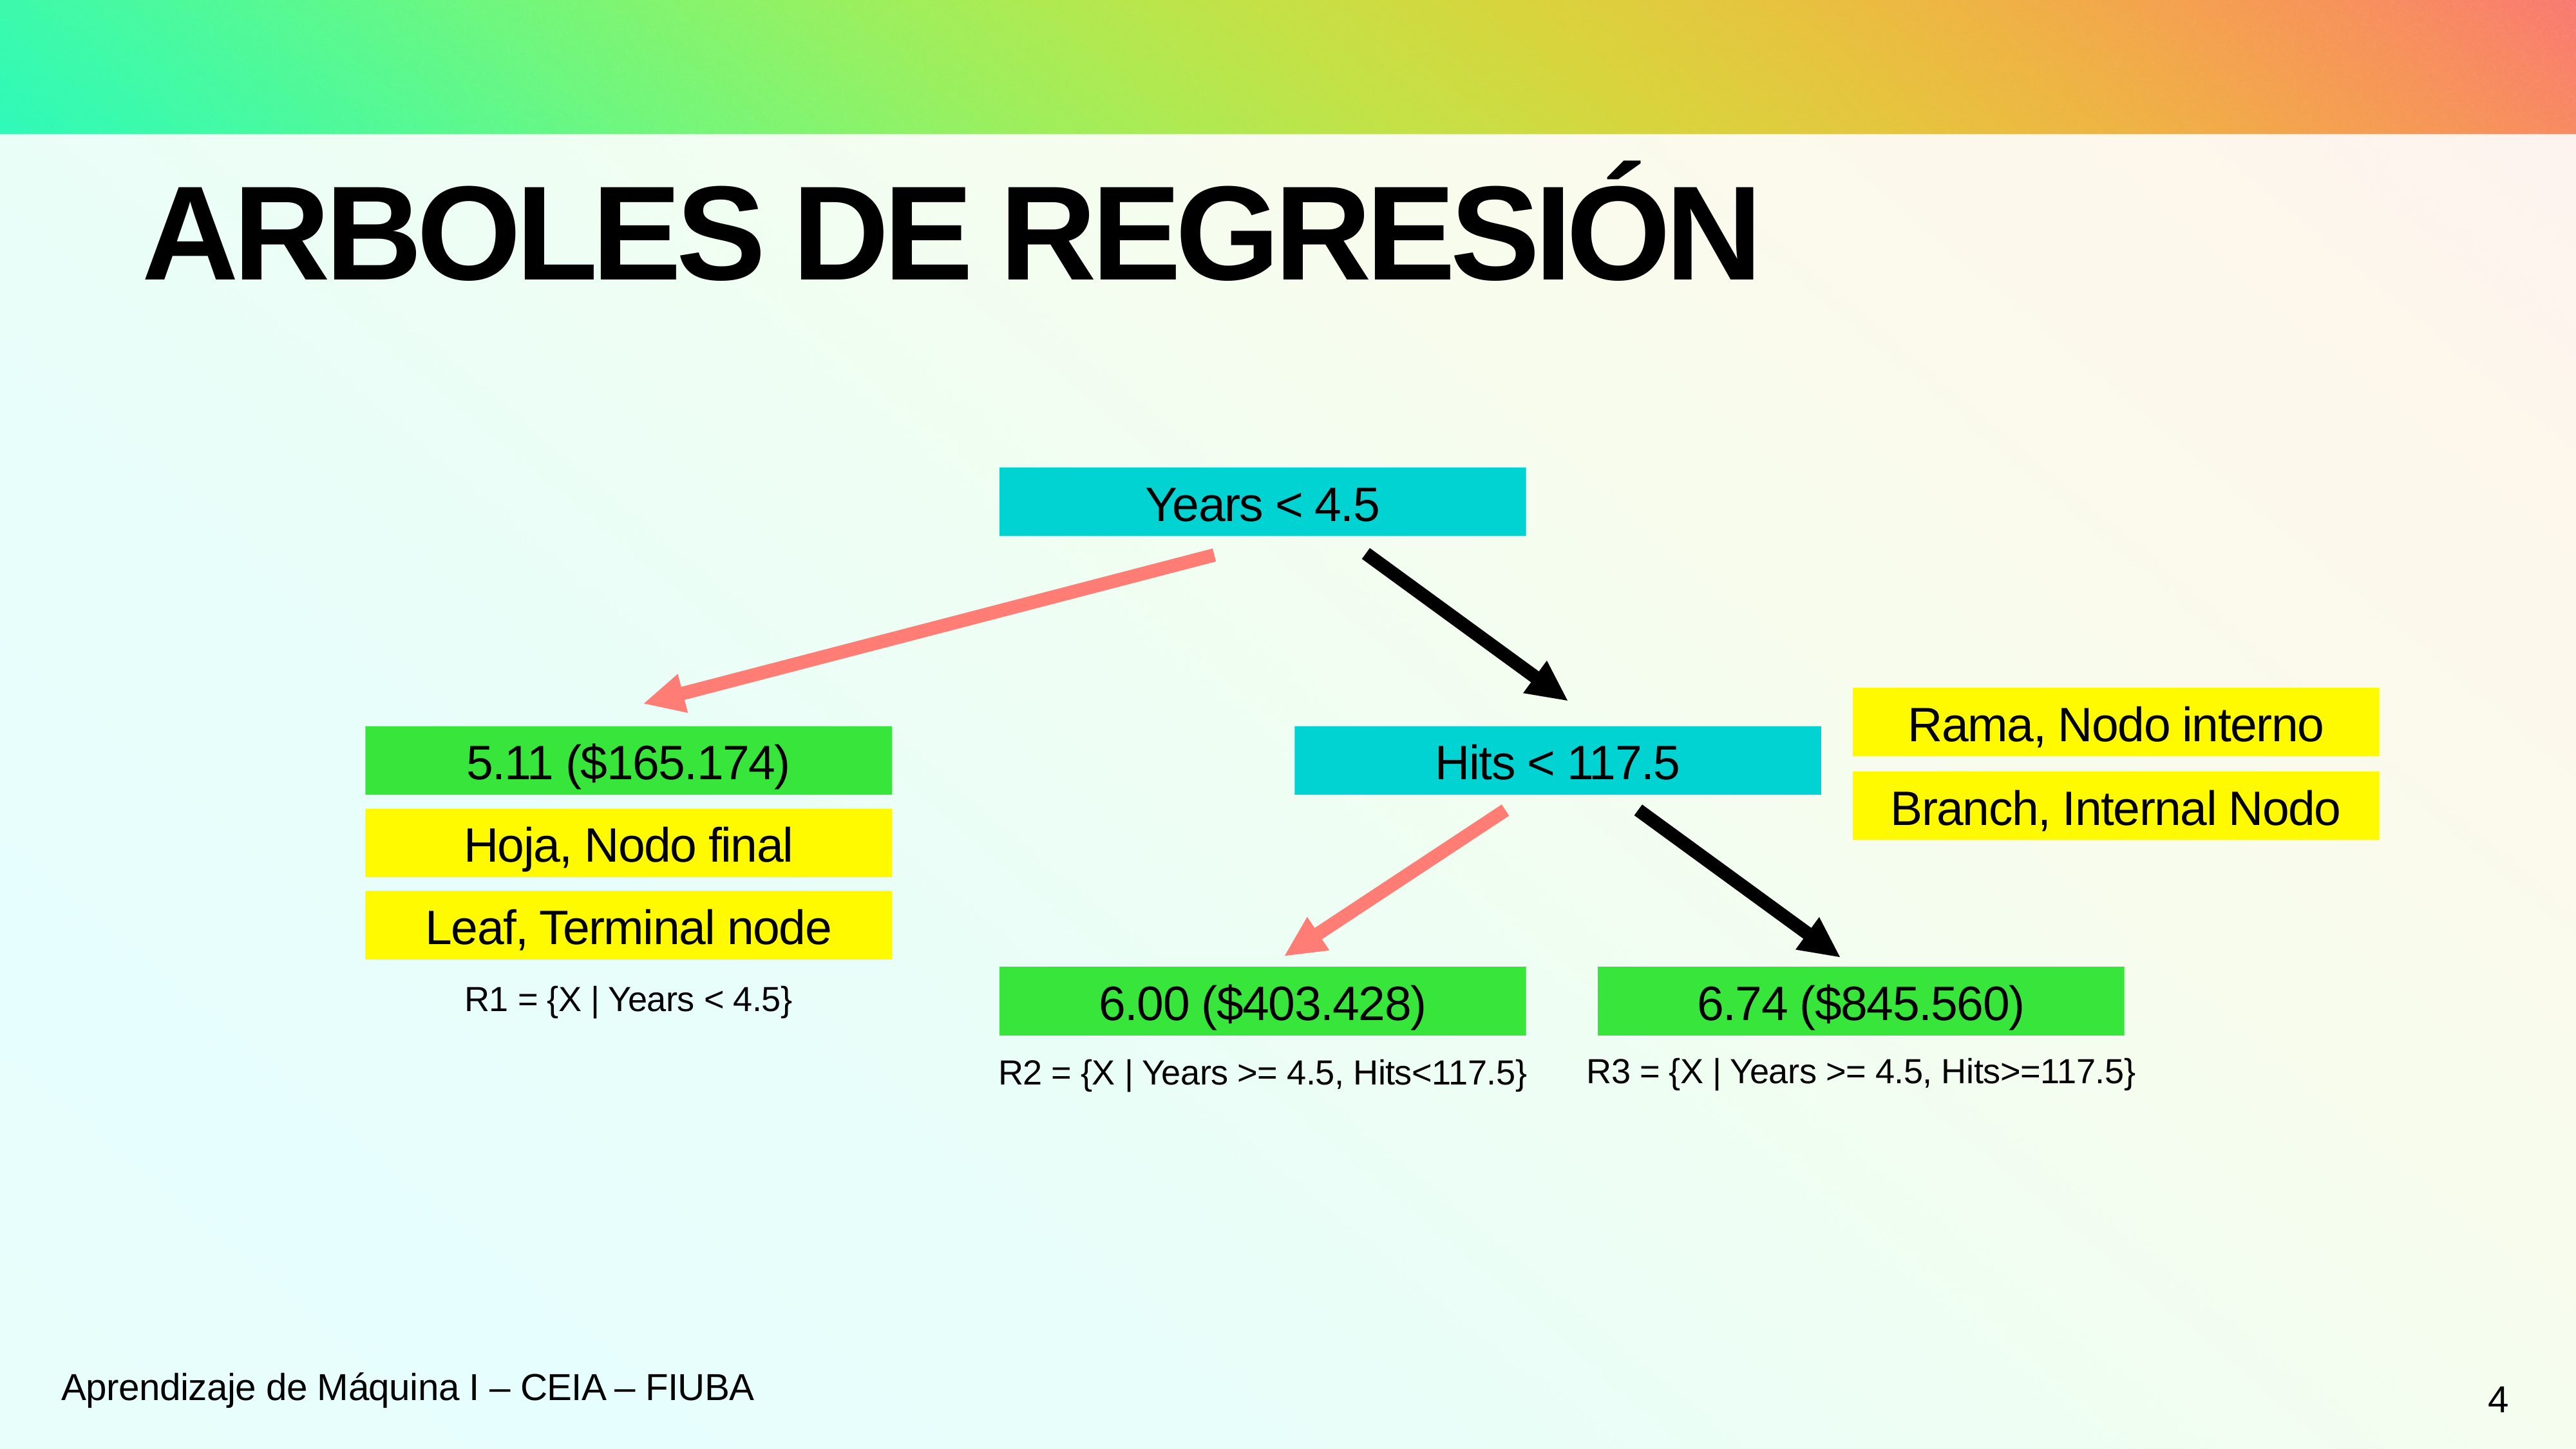

# Arboles de Regresión
Years < 4.5

Rama, Nodo interno
5.11 ($165.174)
Hits < 117.5
Branch, Internal Nodo
Hoja, Nodo final

Leaf, Terminal node
6.00 ($403.428)
6.74 ($845.560)
R1 = {X | Years < 4.5}
R3 = {X | Years >= 4.5, Hits>=117.5}
R2 = {X | Years >= 4.5, Hits<117.5}
Aprendizaje de Máquina I – CEIA – FIUBA
4